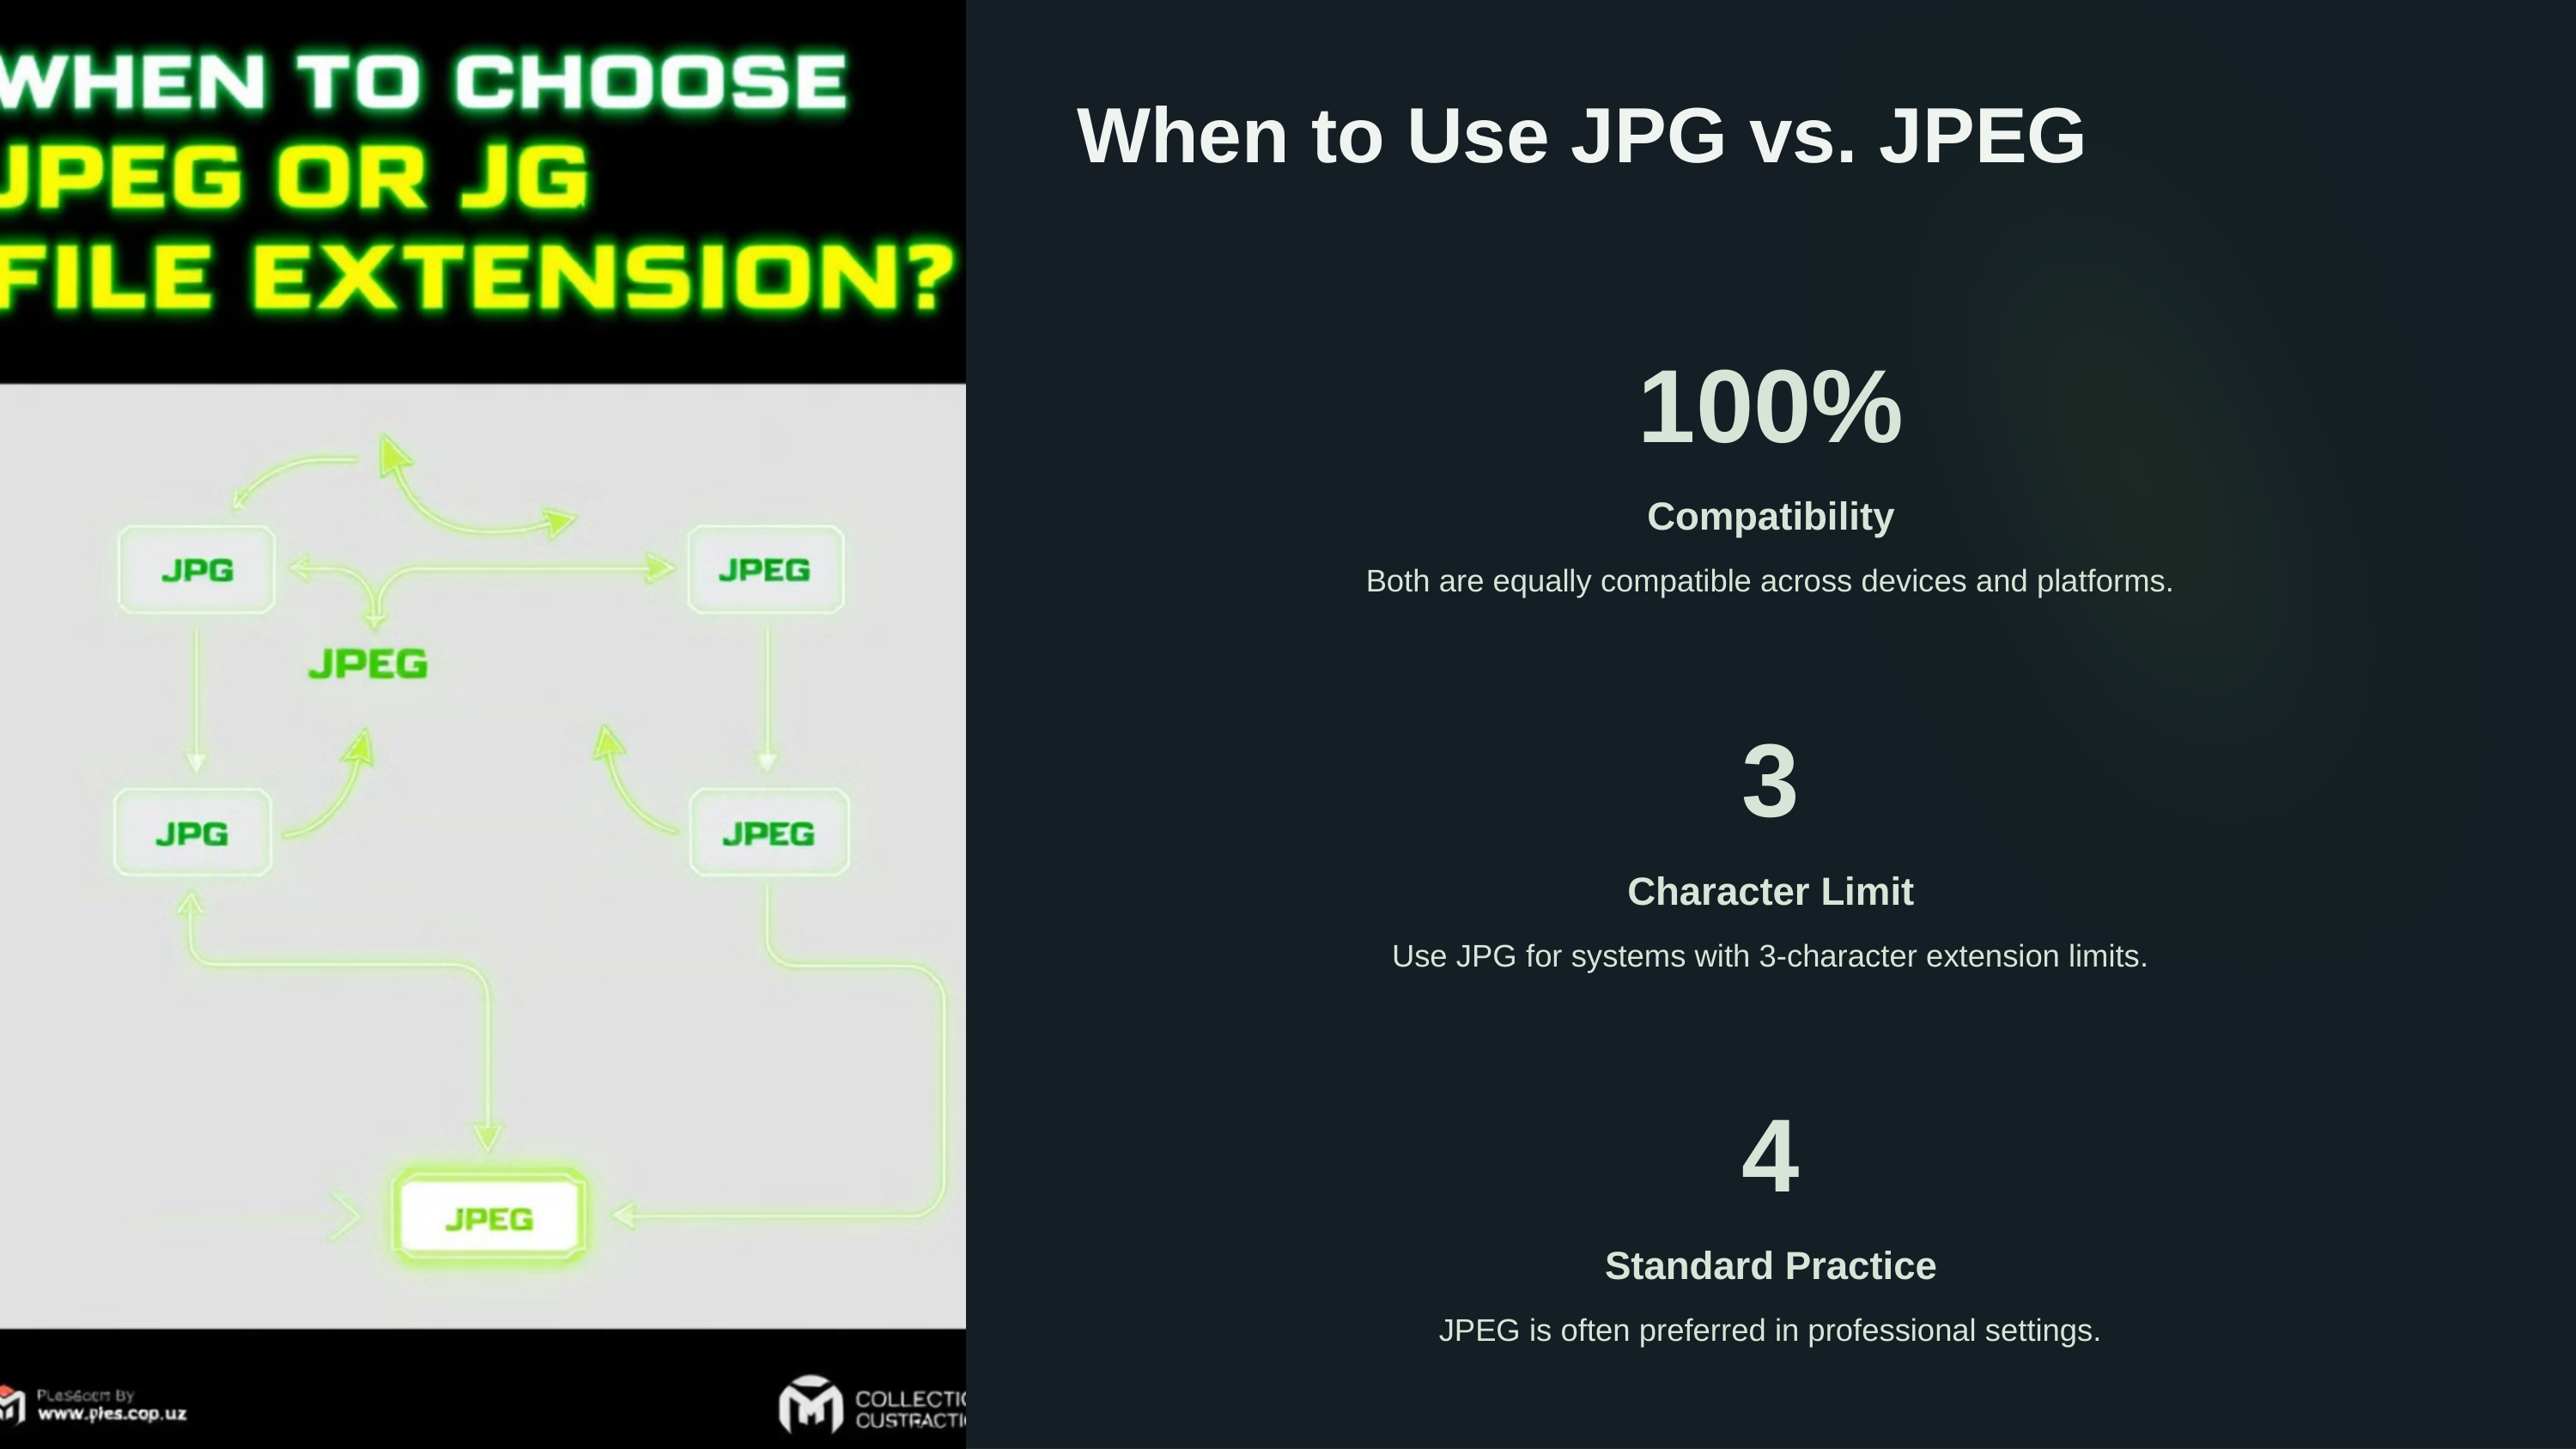

When to Use JPG vs. JPEG
100%
Compatibility
Both are equally compatible across devices and platforms.
3
Character Limit
Use JPG for systems with 3-character extension limits.
4
Standard Practice
JPEG is often preferred in professional settings.